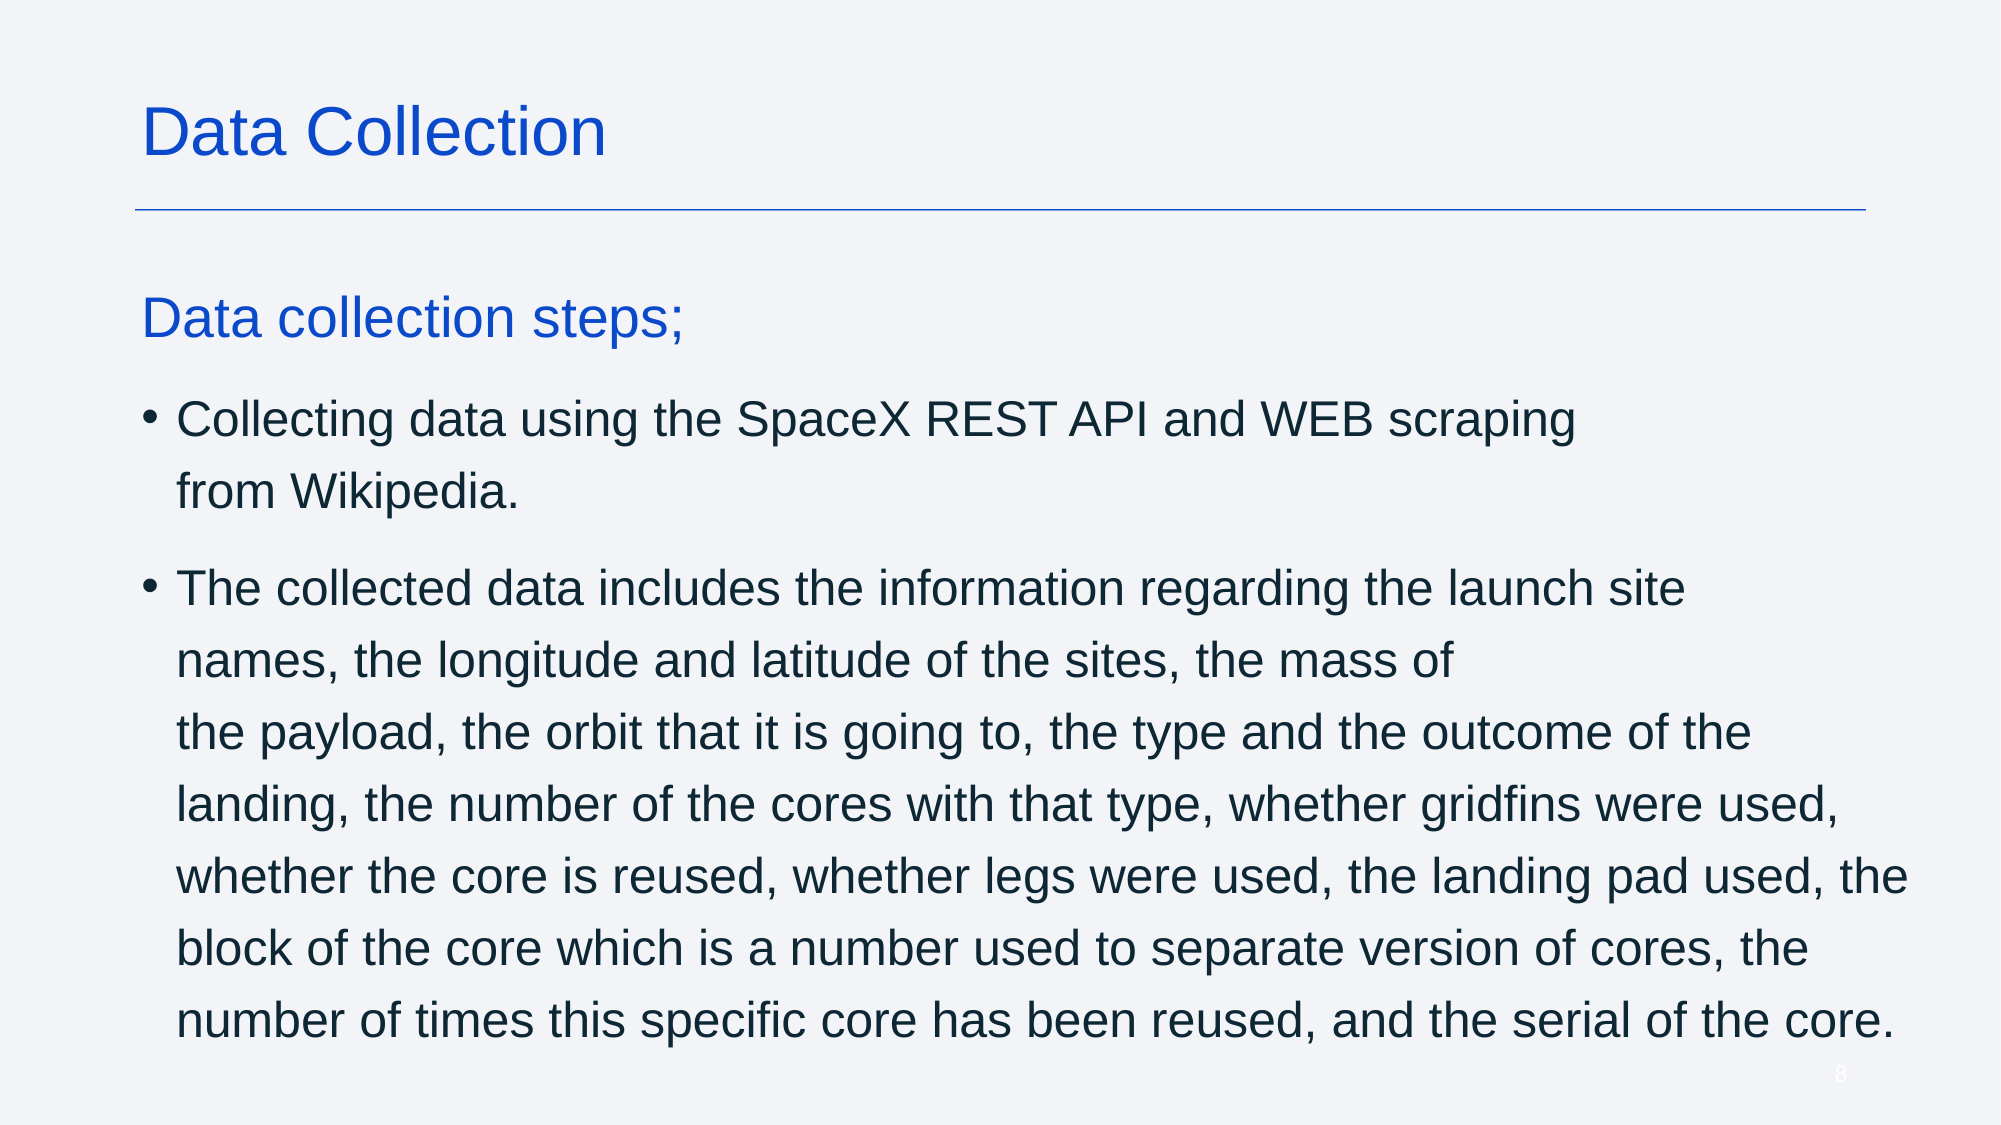

Data Collection
Data collection steps;
Collecting data using the SpaceX REST API and WEB scraping from Wikipedia.
The collected data includes the information regarding the launch site names, the longitude and latitude of the sites, the mass of the payload, the orbit that it is going to, the type and the outcome of the landing, the number of the cores with that type, whether gridfins were used, whether the core is reused, whether legs were used, the landing pad used, the block of the core which is a number used to separate version of cores, the number of times this specific core has been reused, and the serial of the core.

8